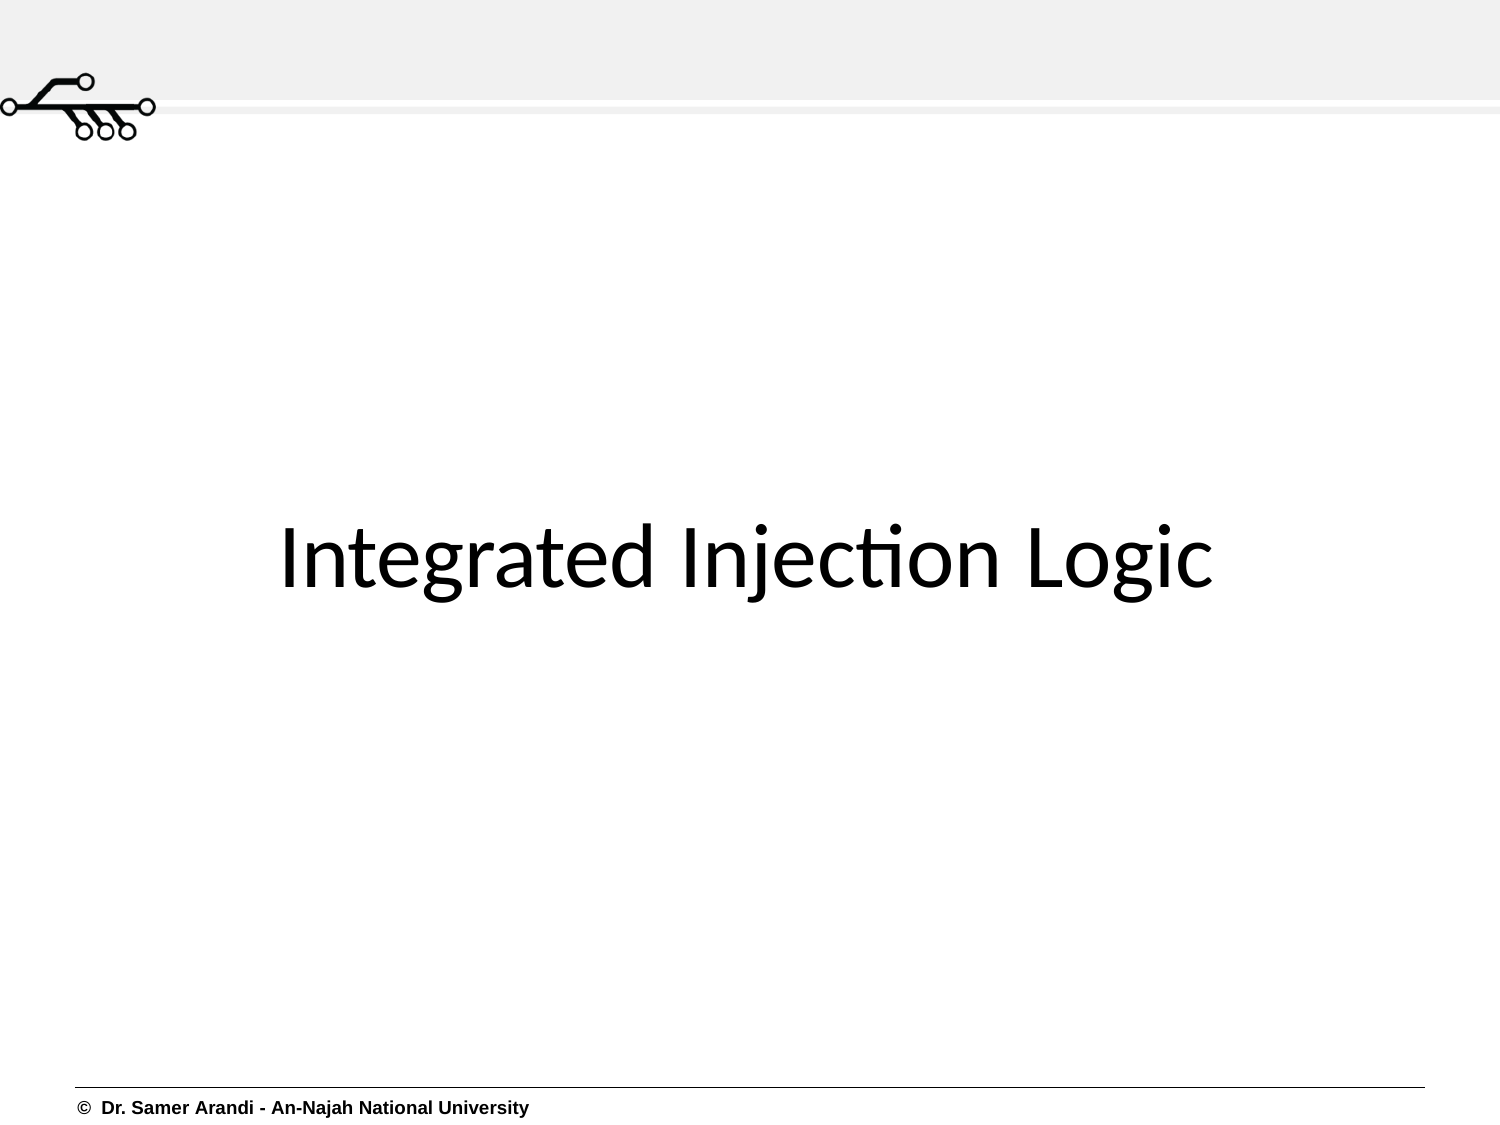

# Integrated Injection Logic

© Dr. Samer Arandi - An-Najah National University